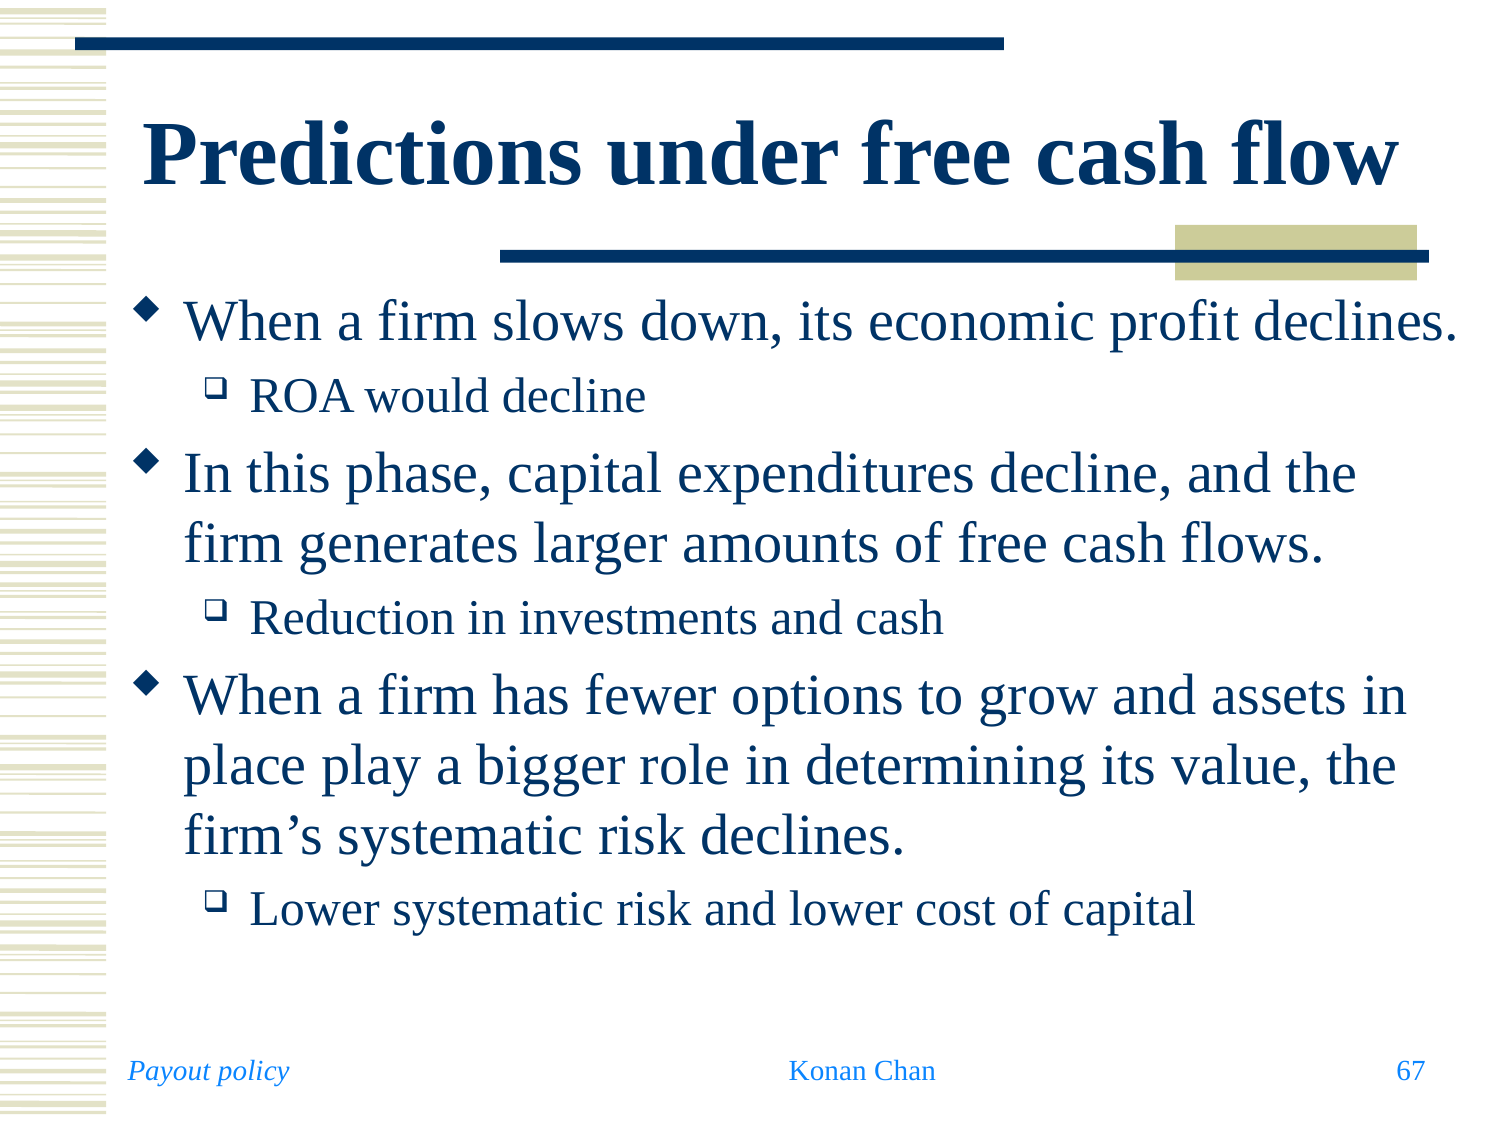

# Predictions under free cash flow
When a firm slows down, its economic profit declines.
ROA would decline
In this phase, capital expenditures decline, and the firm generates larger amounts of free cash flows.
Reduction in investments and cash
When a firm has fewer options to grow and assets in place play a bigger role in determining its value, the firm’s systematic risk declines.
Lower systematic risk and lower cost of capital

Payout policy
Konan Chan
67